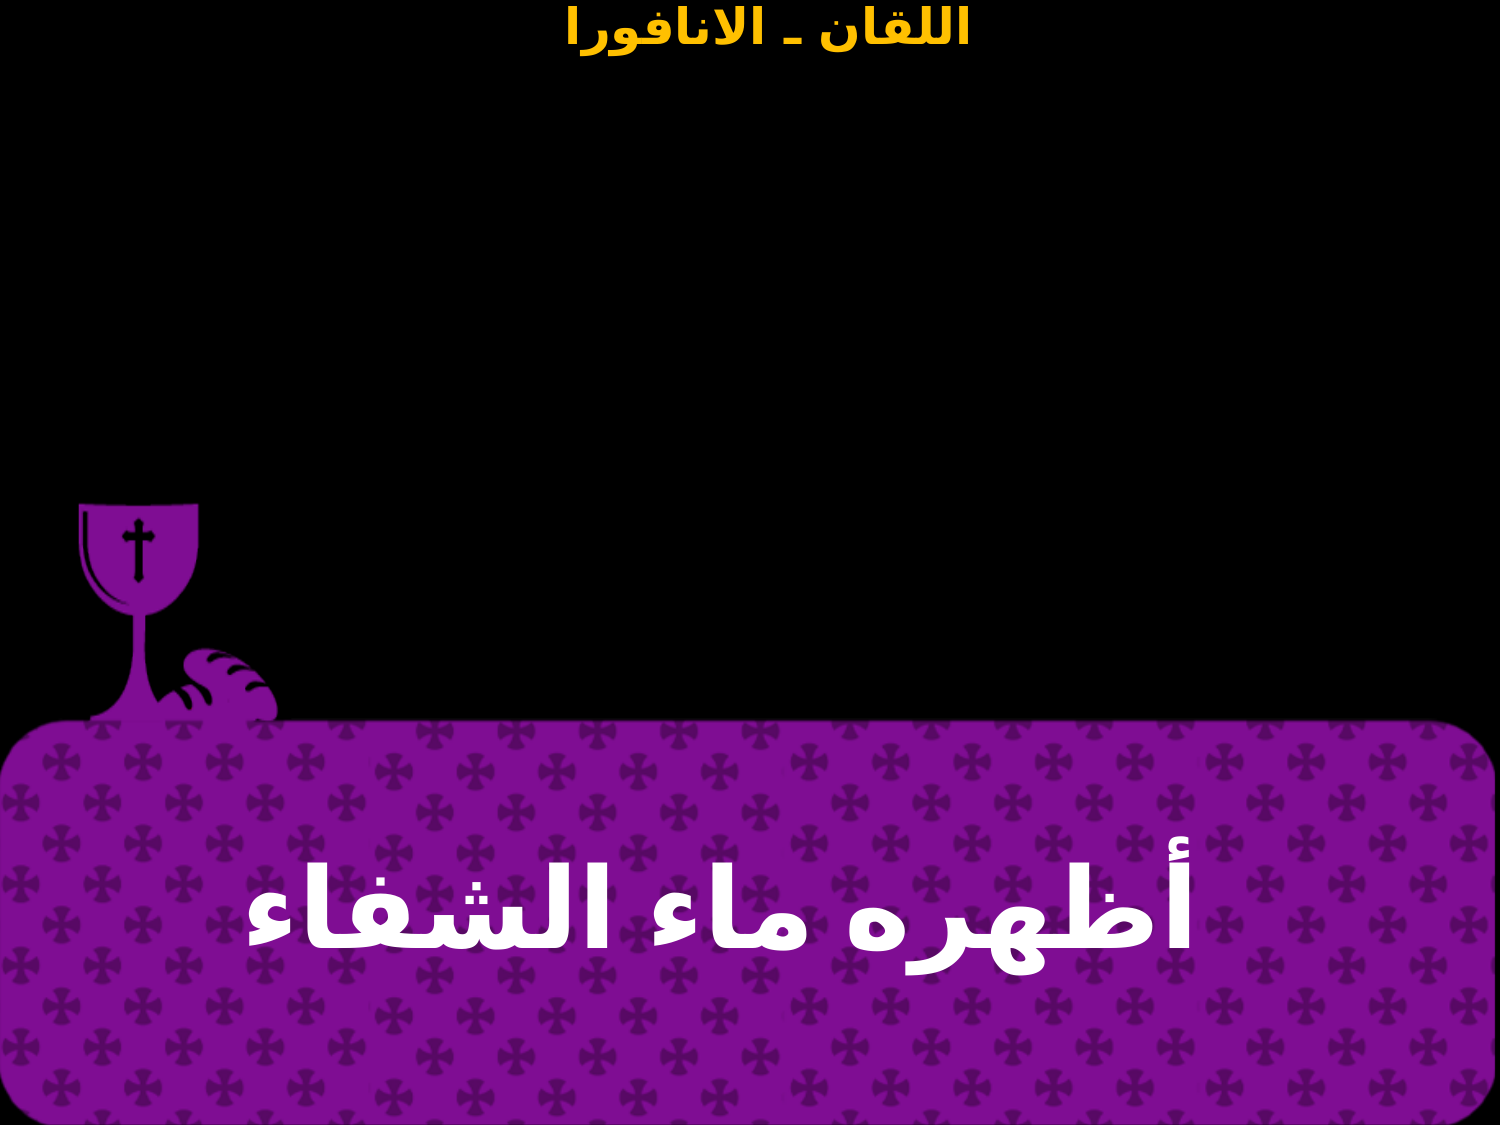

| أظهره ماء الشفاء |
| --- |